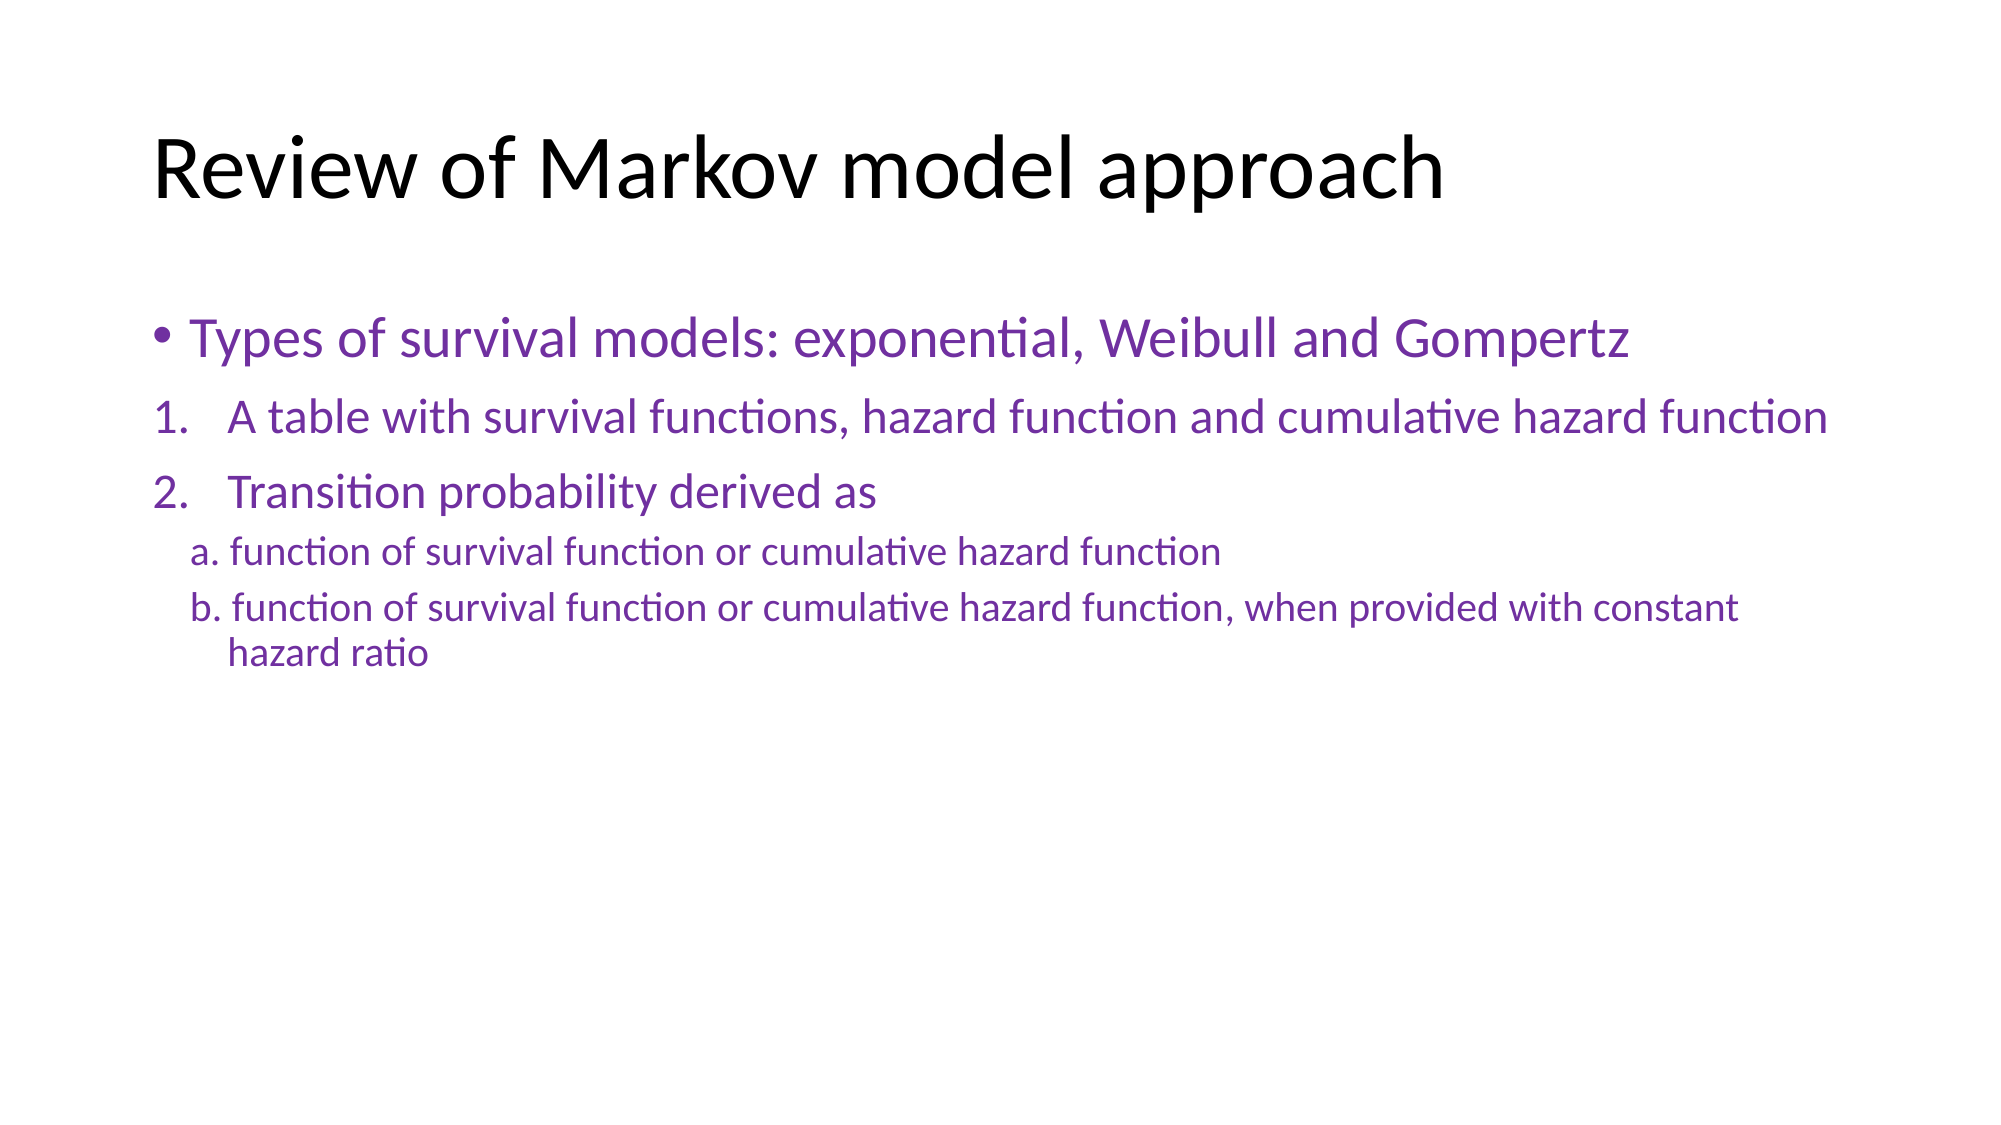

# Review of Markov model approach
Types of survival models: exponential, Weibull and Gompertz
A table with survival functions, hazard function and cumulative hazard function
Transition probability derived as
a. function of survival function or cumulative hazard function
b. function of survival function or cumulative hazard function, when provided with constant hazard ratio